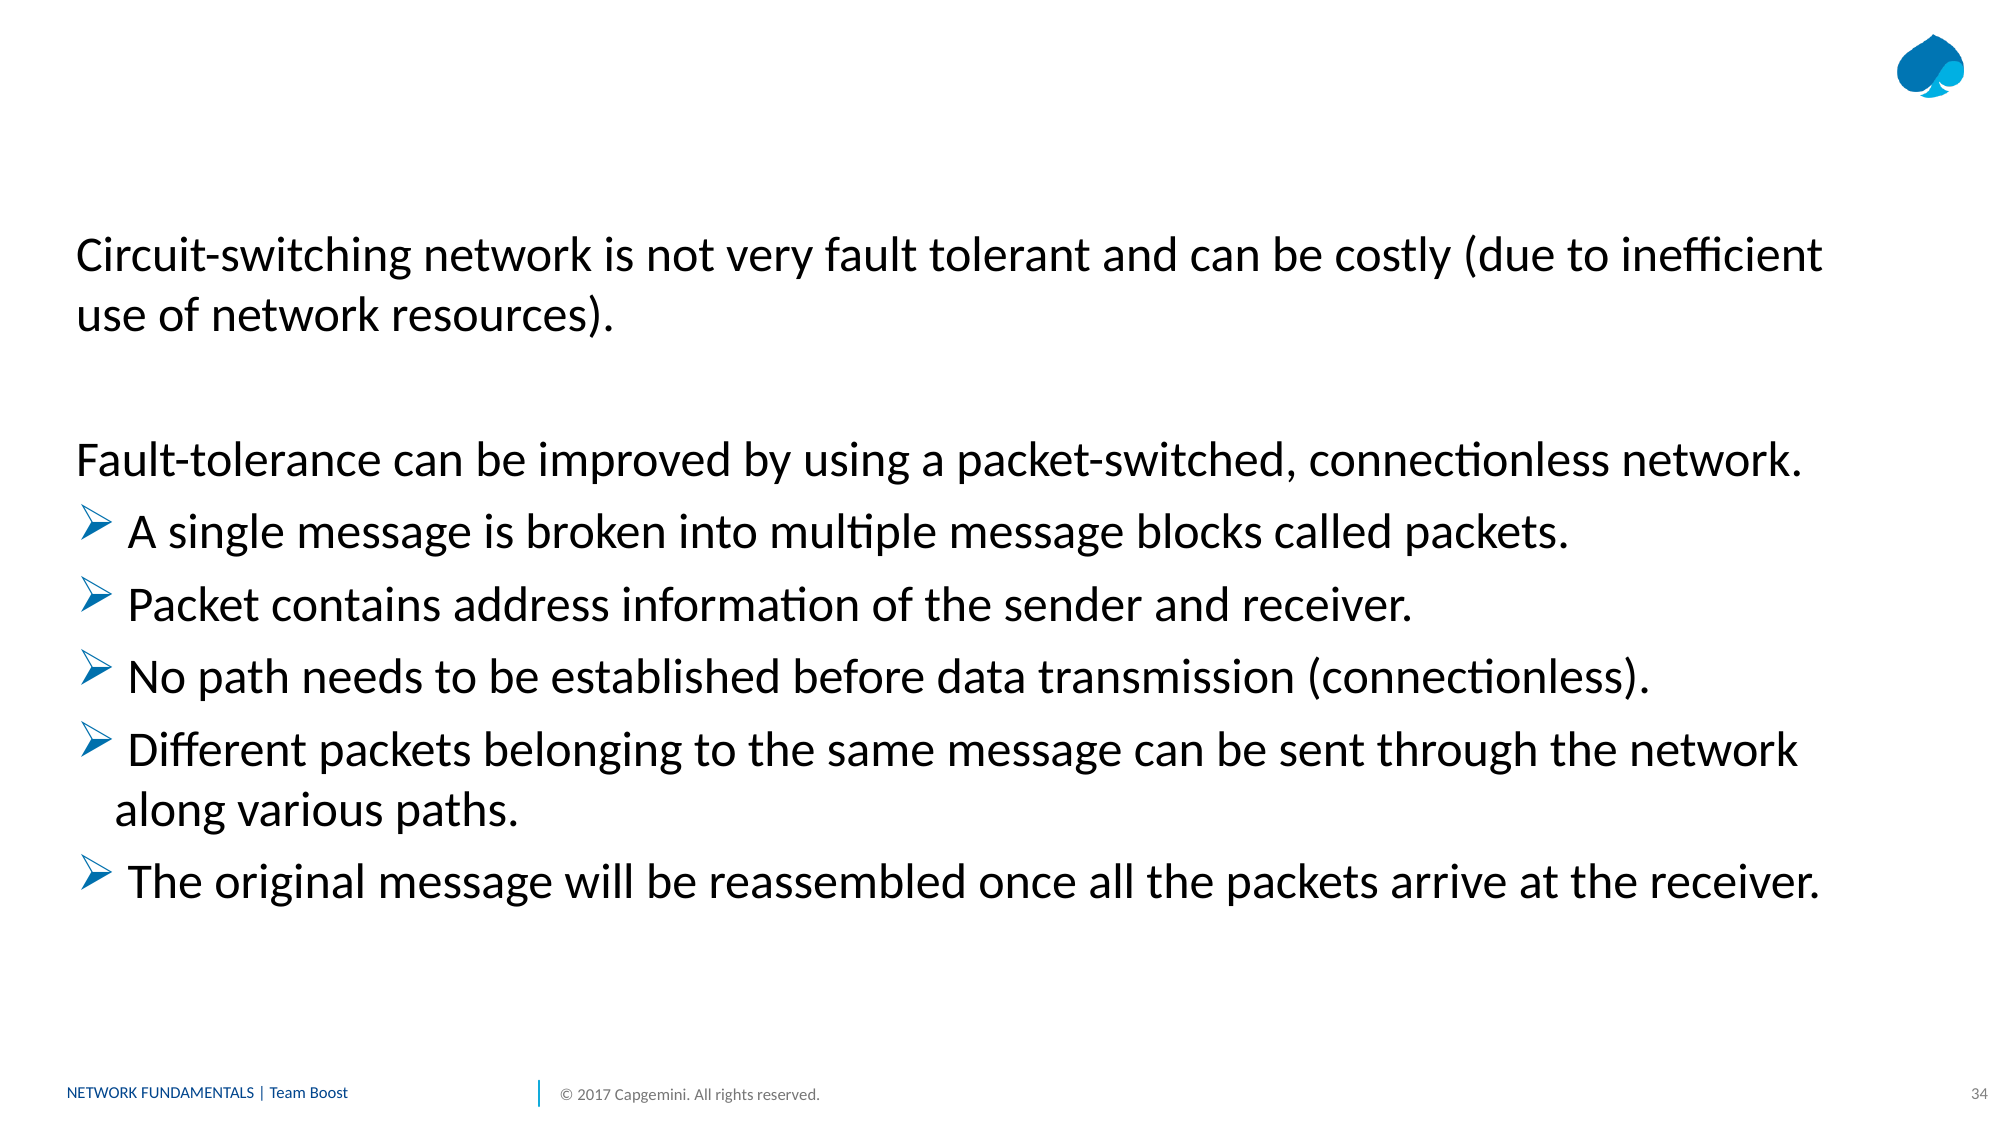

Circuit-switching network is not very fault tolerant and can be costly (due to inefficient use of network resources).

Fault-tolerance can be improved by using a packet-switched, connectionless network.
 A single message is broken into multiple message blocks called packets.
 Packet contains address information of the sender and receiver.
 No path needs to be established before data transmission (connectionless).
 Different packets belonging to the same message can be sent through the network along various paths.
 The original message will be reassembled once all the packets arrive at the receiver.